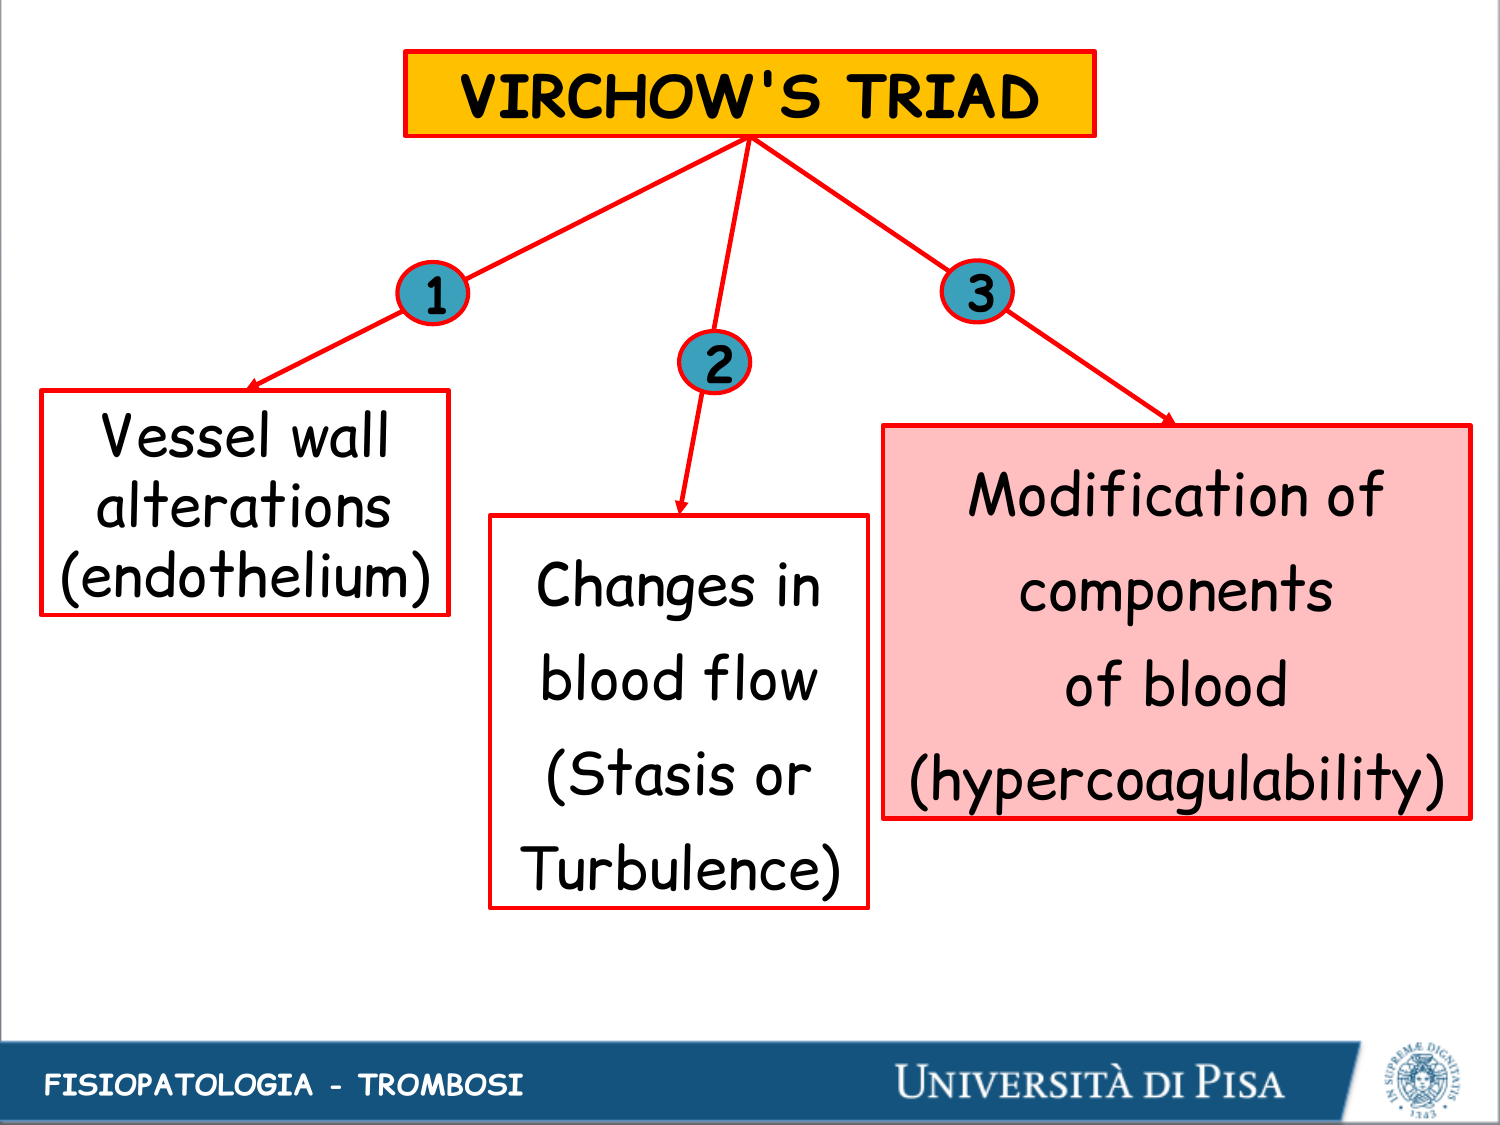

VIRCHOW'S TRIAD
3
1
2
Vessel wall alterations (endothelium)
Modification of components
of blood (hypercoagulability)
Changes in blood flow
(Stasis or Turbulence)
FISIOPATOLOGIA - TROMBOSI